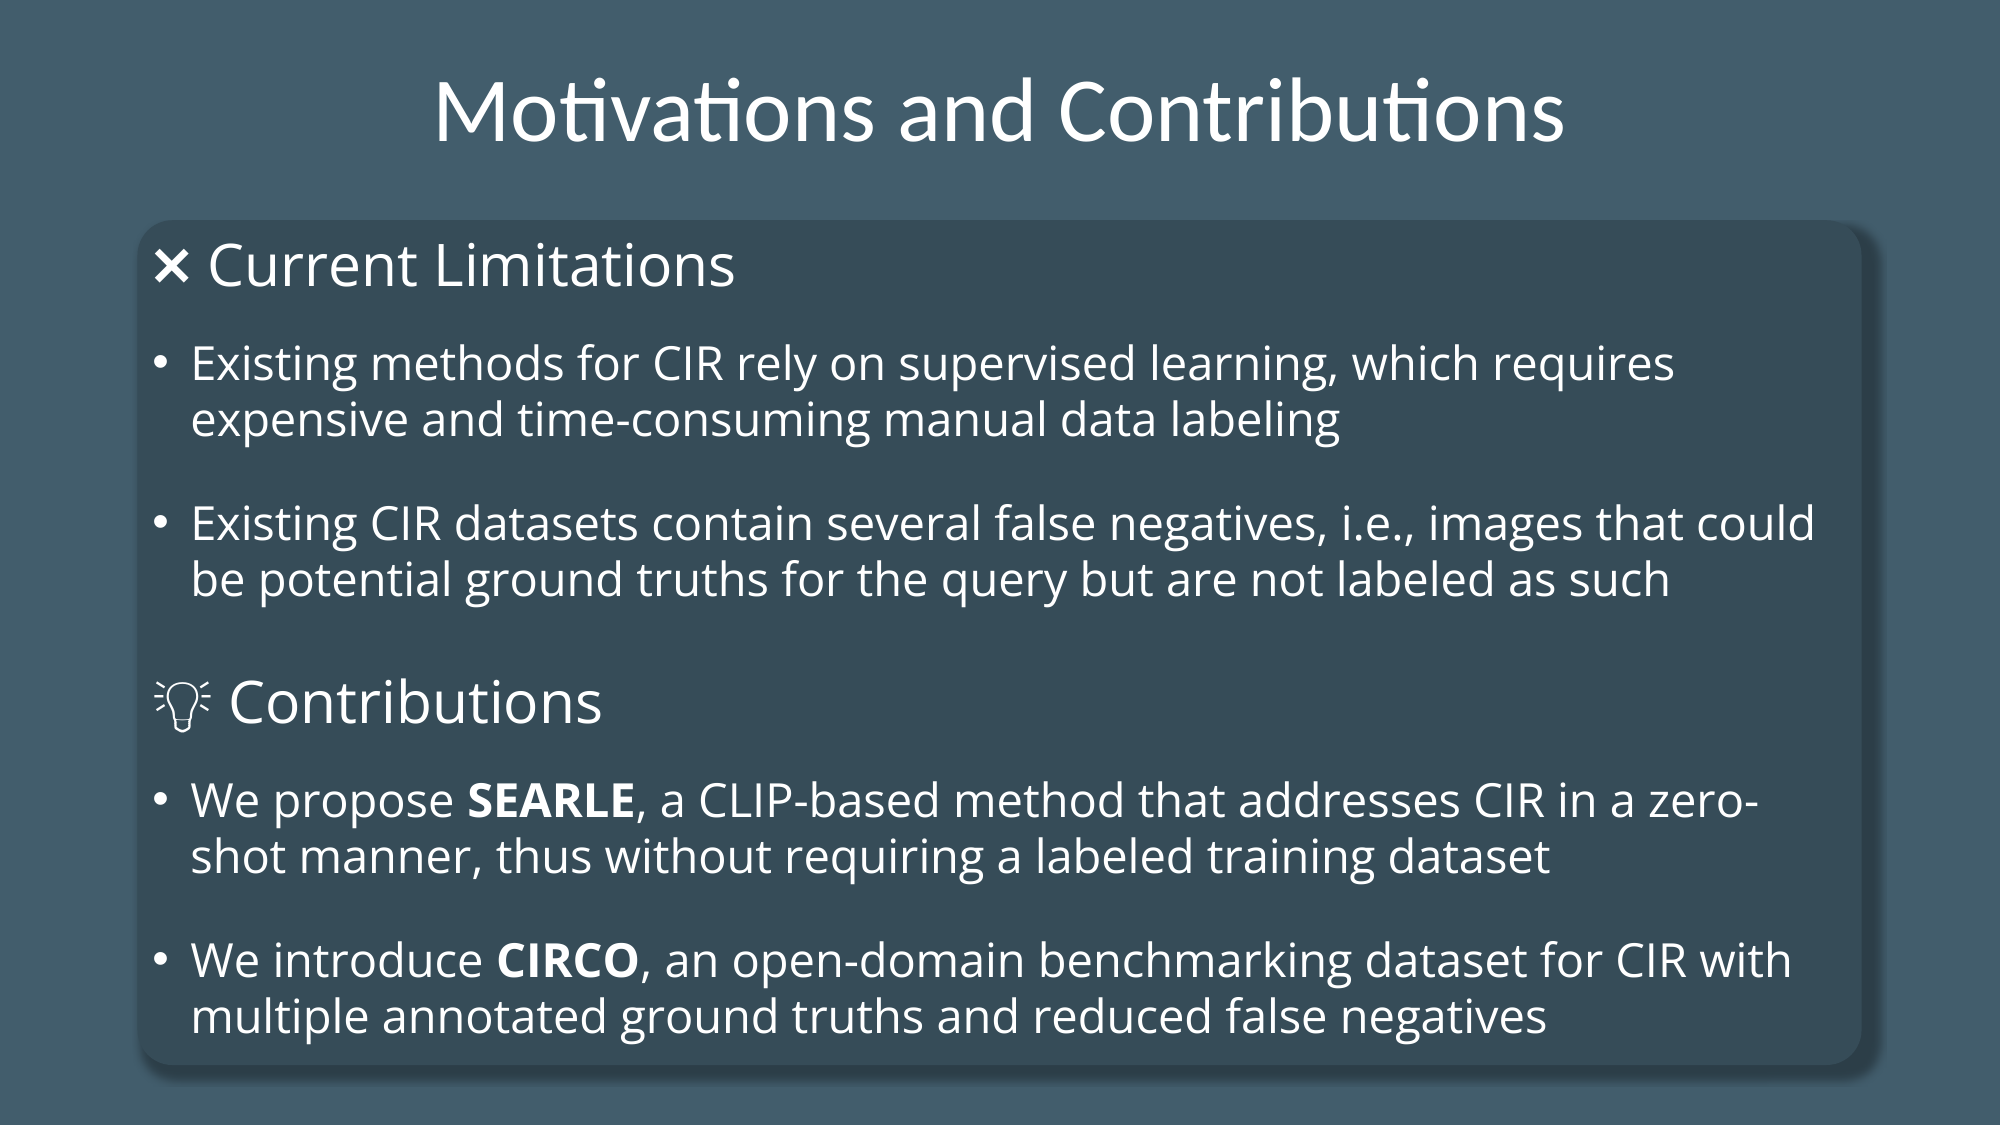

# Motivations and Contributions

❌ Current Limitations
Existing methods for CIR rely on supervised learning, which requires expensive and time-consuming manual data labeling
Existing CIR datasets contain several false negatives, i.e., images that could be potential ground truths for the query but are not labeled as such
💡 Contributions
We propose SEARLE, a CLIP-based method that addresses CIR in a zero-shot manner, thus without requiring a labeled training dataset
We introduce CIRCO, an open-domain benchmarking dataset for CIR with multiple annotated ground truths and reduced false negatives